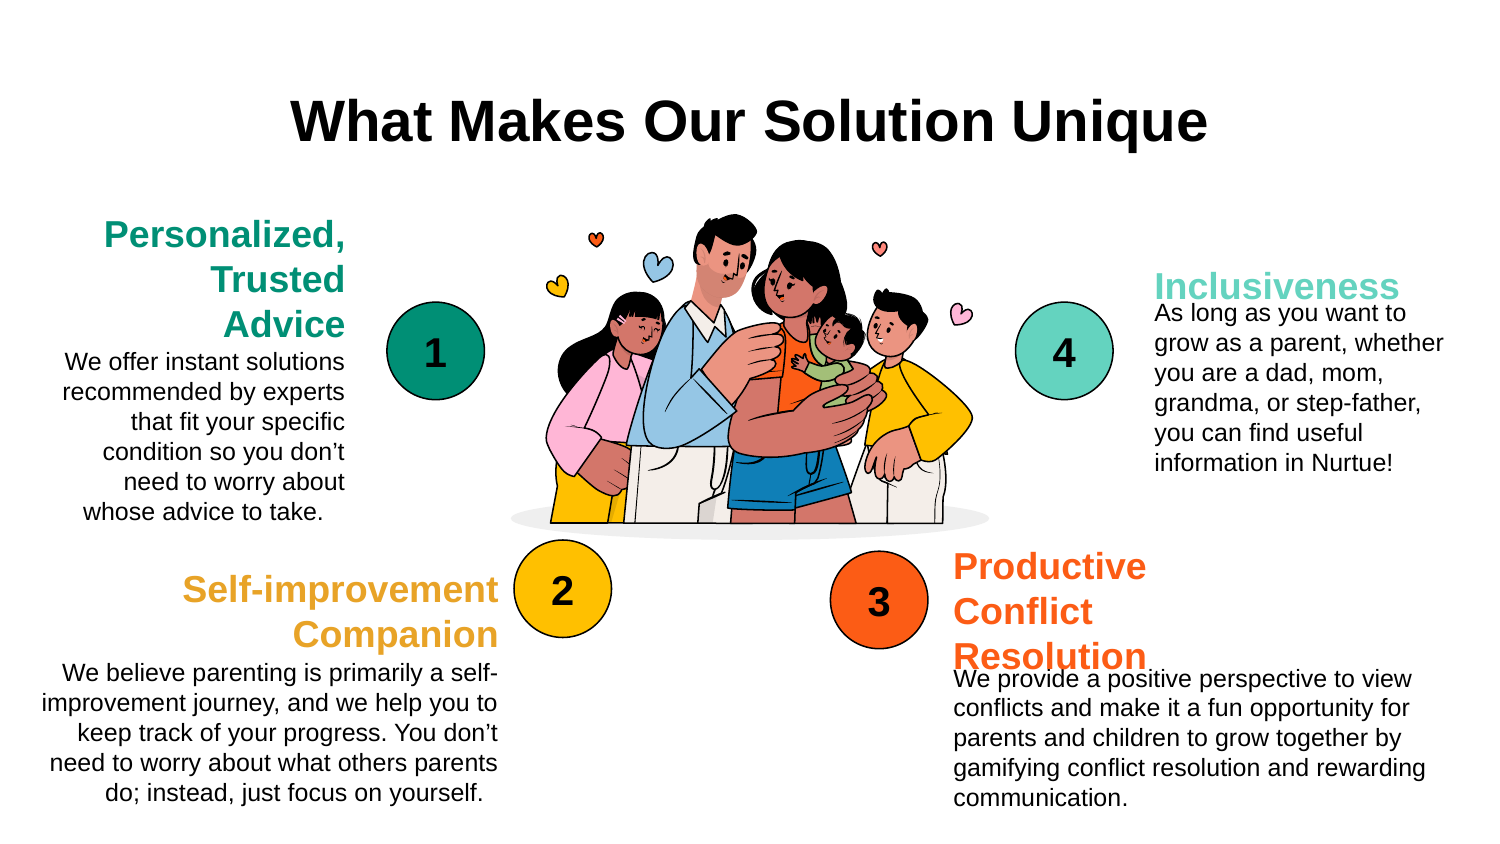

# What Makes Our Solution Unique

Personalized, Trusted Advice
We offer instant solutions recommended by experts that fit your specific condition so you don’t need to worry about whose advice to take.
Inclusiveness
As long as you want to grow as a parent, whether you are a dad, mom, grandma, or step-father, you can find useful information in Nurtue!
4
1
2
3
Self-improvement Companion
We believe parenting is primarily a self-improvement journey, and we help you to keep track of your progress. You don’t need to worry about what others parents do; instead, just focus on yourself.
Productive
Conflict Resolution
We provide a positive perspective to view conflicts and make it a fun opportunity for parents and children to grow together by gamifying conflict resolution and rewarding communication.